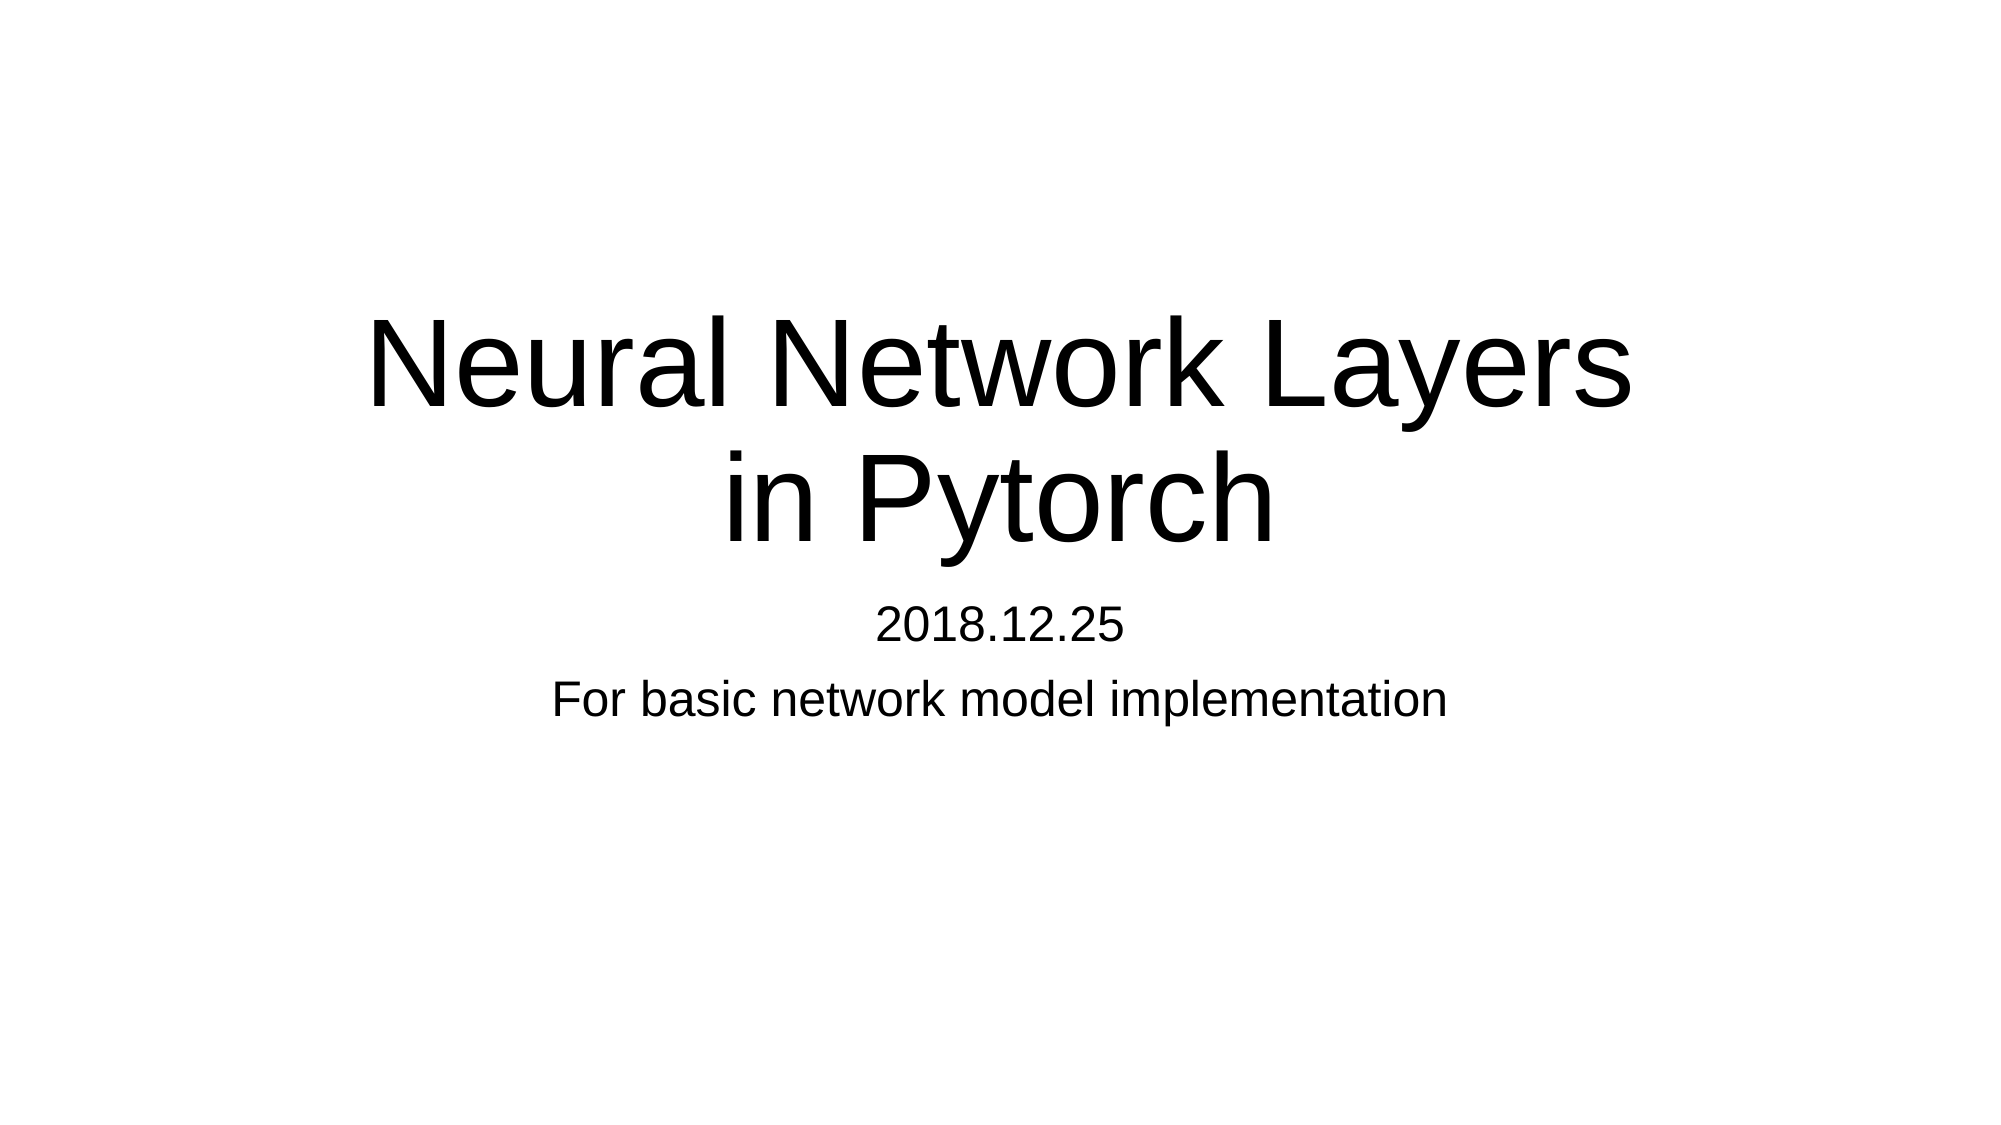

# Neural Network Layers in Pytorch
2018.12.25
For basic network model implementation